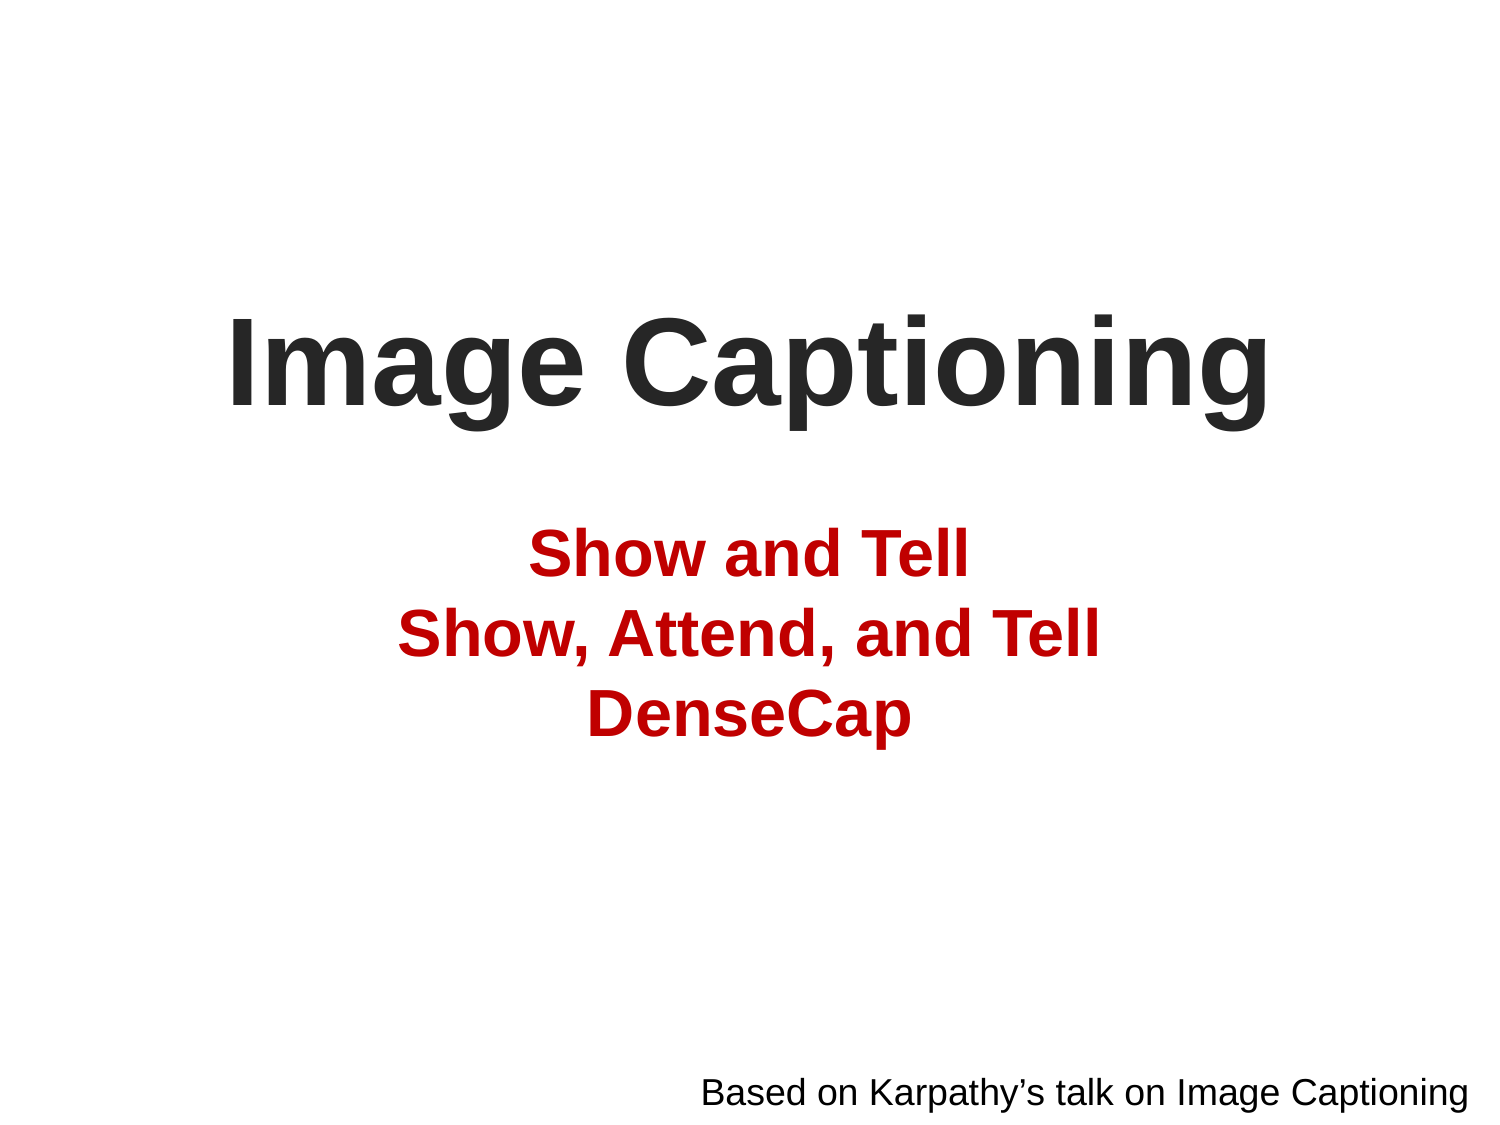

Image Captioning

Show and Tell
Show, Attend, and Tell
DenseCap

Based on Karpathy’s talk on Image Captioning